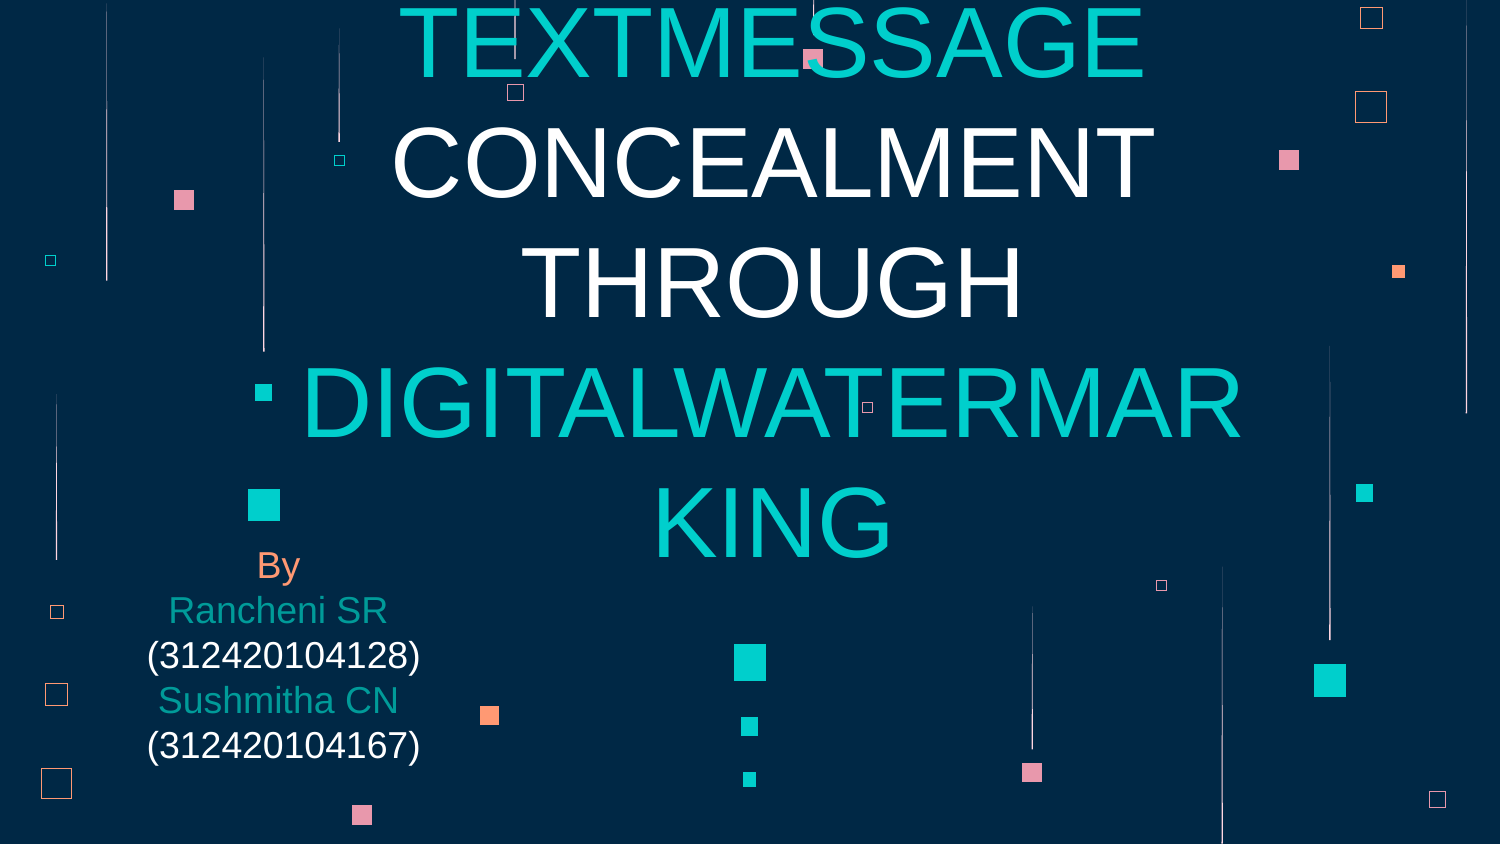

# IMPLEMENTING TEXTMESSAGE CONCEALMENT THROUGH DIGITALWATERMARKING

By
Rancheni SR
 (312420104128)
Sushmitha CN
 (312420104167)